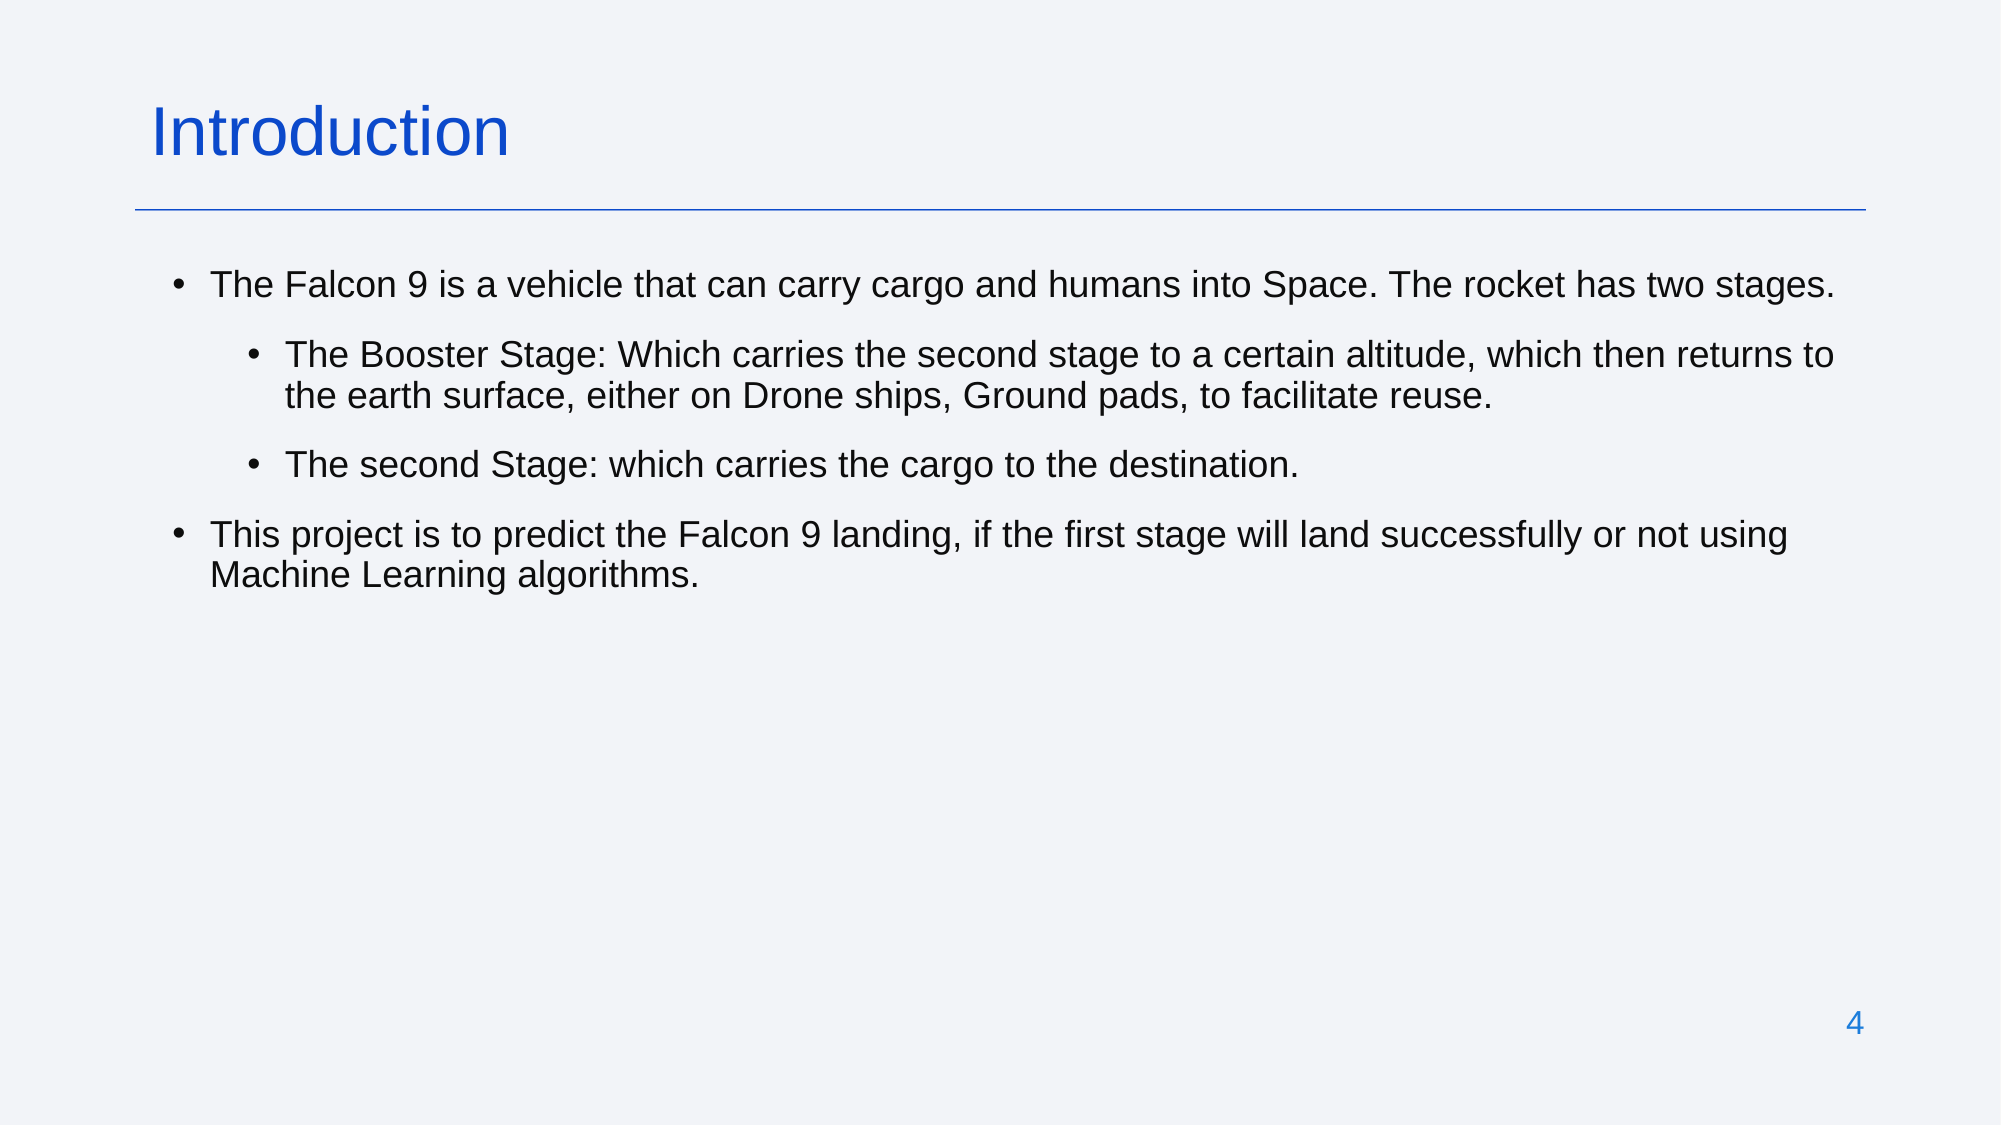

Introduction
The Falcon 9 is a vehicle that can carry cargo and humans into Space. The rocket has two stages.
The Booster Stage: Which carries the second stage to a certain altitude, which then returns to the earth surface, either on Drone ships, Ground pads, to facilitate reuse.
The second Stage: which carries the cargo to the destination.
This project is to predict the Falcon 9 landing, if the first stage will land successfully or not using Machine Learning algorithms.
4